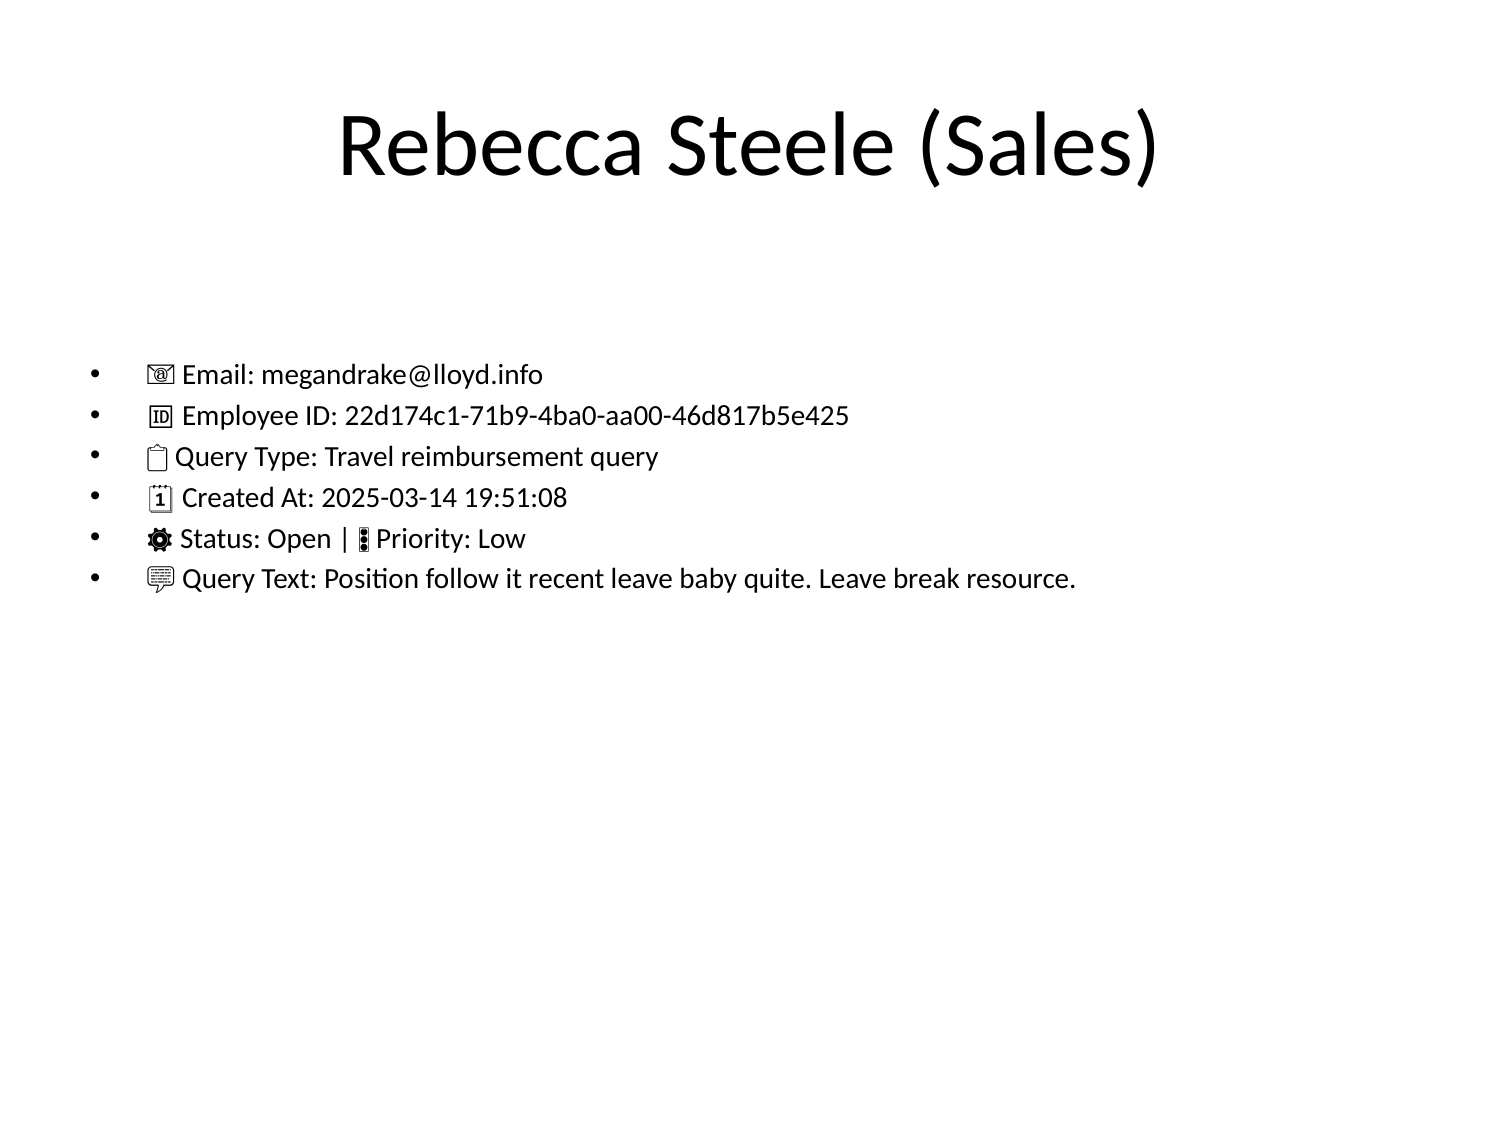

# Rebecca Steele (Sales)

📧 Email: megandrake@lloyd.info
🆔 Employee ID: 22d174c1-71b9-4ba0-aa00-46d817b5e425
📋 Query Type: Travel reimbursement query
🗓 Created At: 2025-03-14 19:51:08
⚙ Status: Open | 🚦 Priority: Low
💬 Query Text: Position follow it recent leave baby quite. Leave break resource.